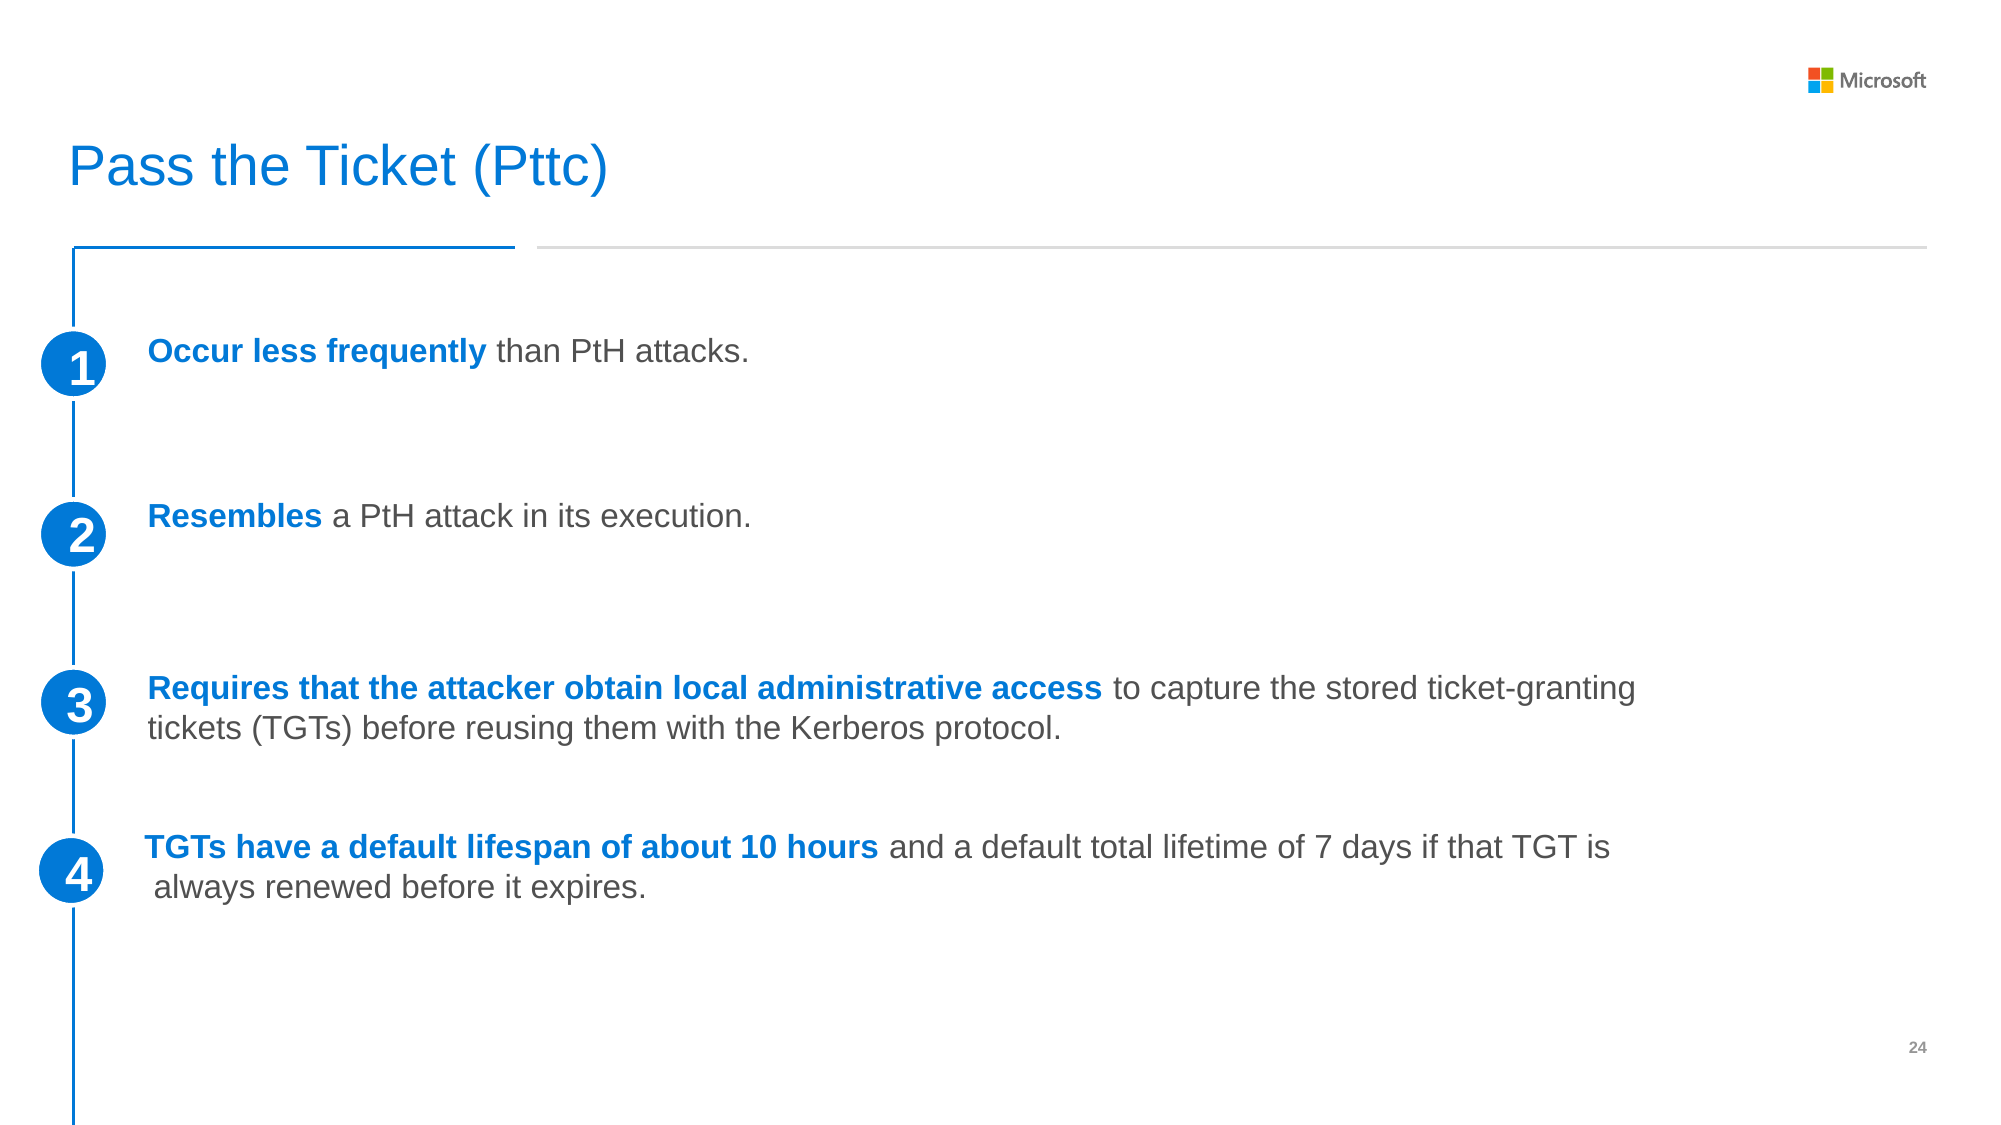

Pass the Ticket (Pttc)
Occur less frequently than PtH attacks.

1

Resembles a PtH attack in its execution.
2

Requires that the attacker obtain local administrative access to capture the stored ticket-granting tickets (TGTs) before reusing them with the Kerberos protocol.
3

 TGTs have a default lifespan of about 10 hours and a default total lifetime of 7 days if that TGT is        always renewed before it expires.
4

24